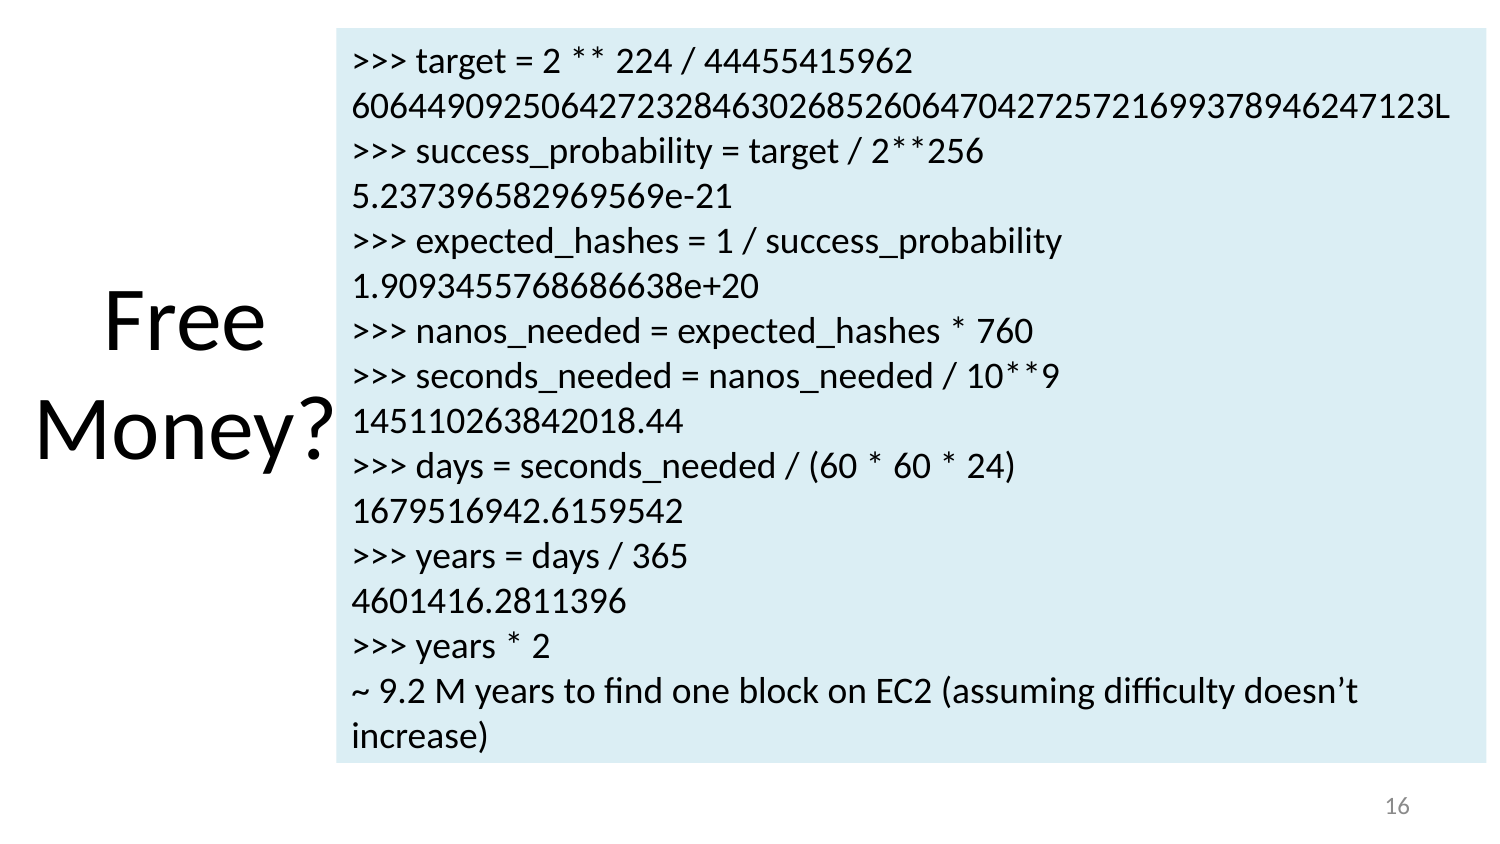

>>> target = 2 ** 224 / 44455415962
606449092506427232846302685260647042725721699378946247123L
>>> success_probability = target / 2**256
5.237396582969569e-21
>>> expected_hashes = 1 / success_probability
1.9093455768686638e+20
>>> nanos_needed = expected_hashes * 760
>>> seconds_needed = nanos_needed / 10**9
145110263842018.44
>>> days = seconds_needed / (60 * 60 * 24)
1679516942.6159542
>>> years = days / 365
4601416.2811396
>>> years * 2
~ 9.2 M years to find one block on EC2 (assuming difficulty doesn’t increase)
# Free Money?
16